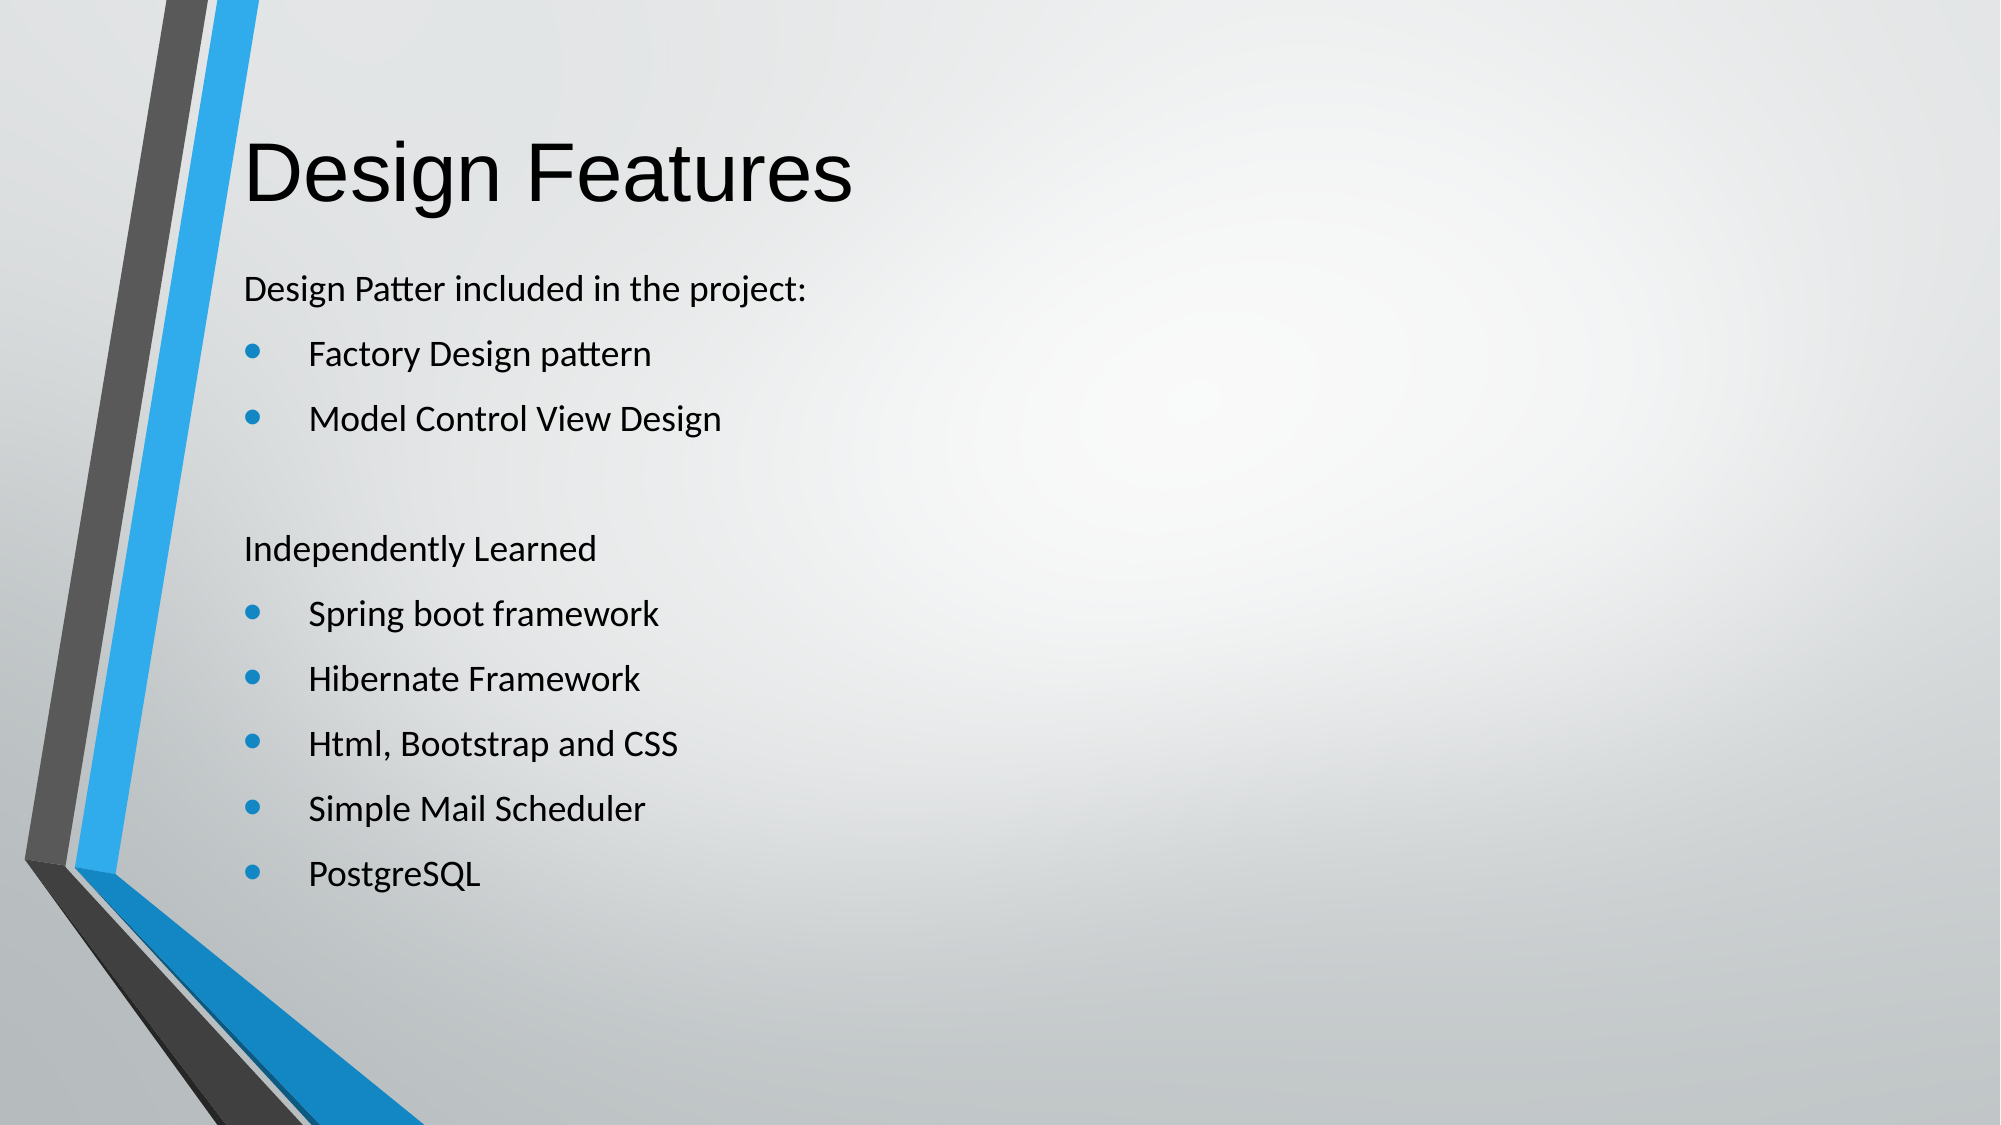

# Design Features
Design Patter included in the project:
 Factory Design pattern
 Model Control View Design

Independently Learned
 Spring boot framework
 Hibernate Framework
 Html, Bootstrap and CSS
 Simple Mail Scheduler
 PostgreSQL